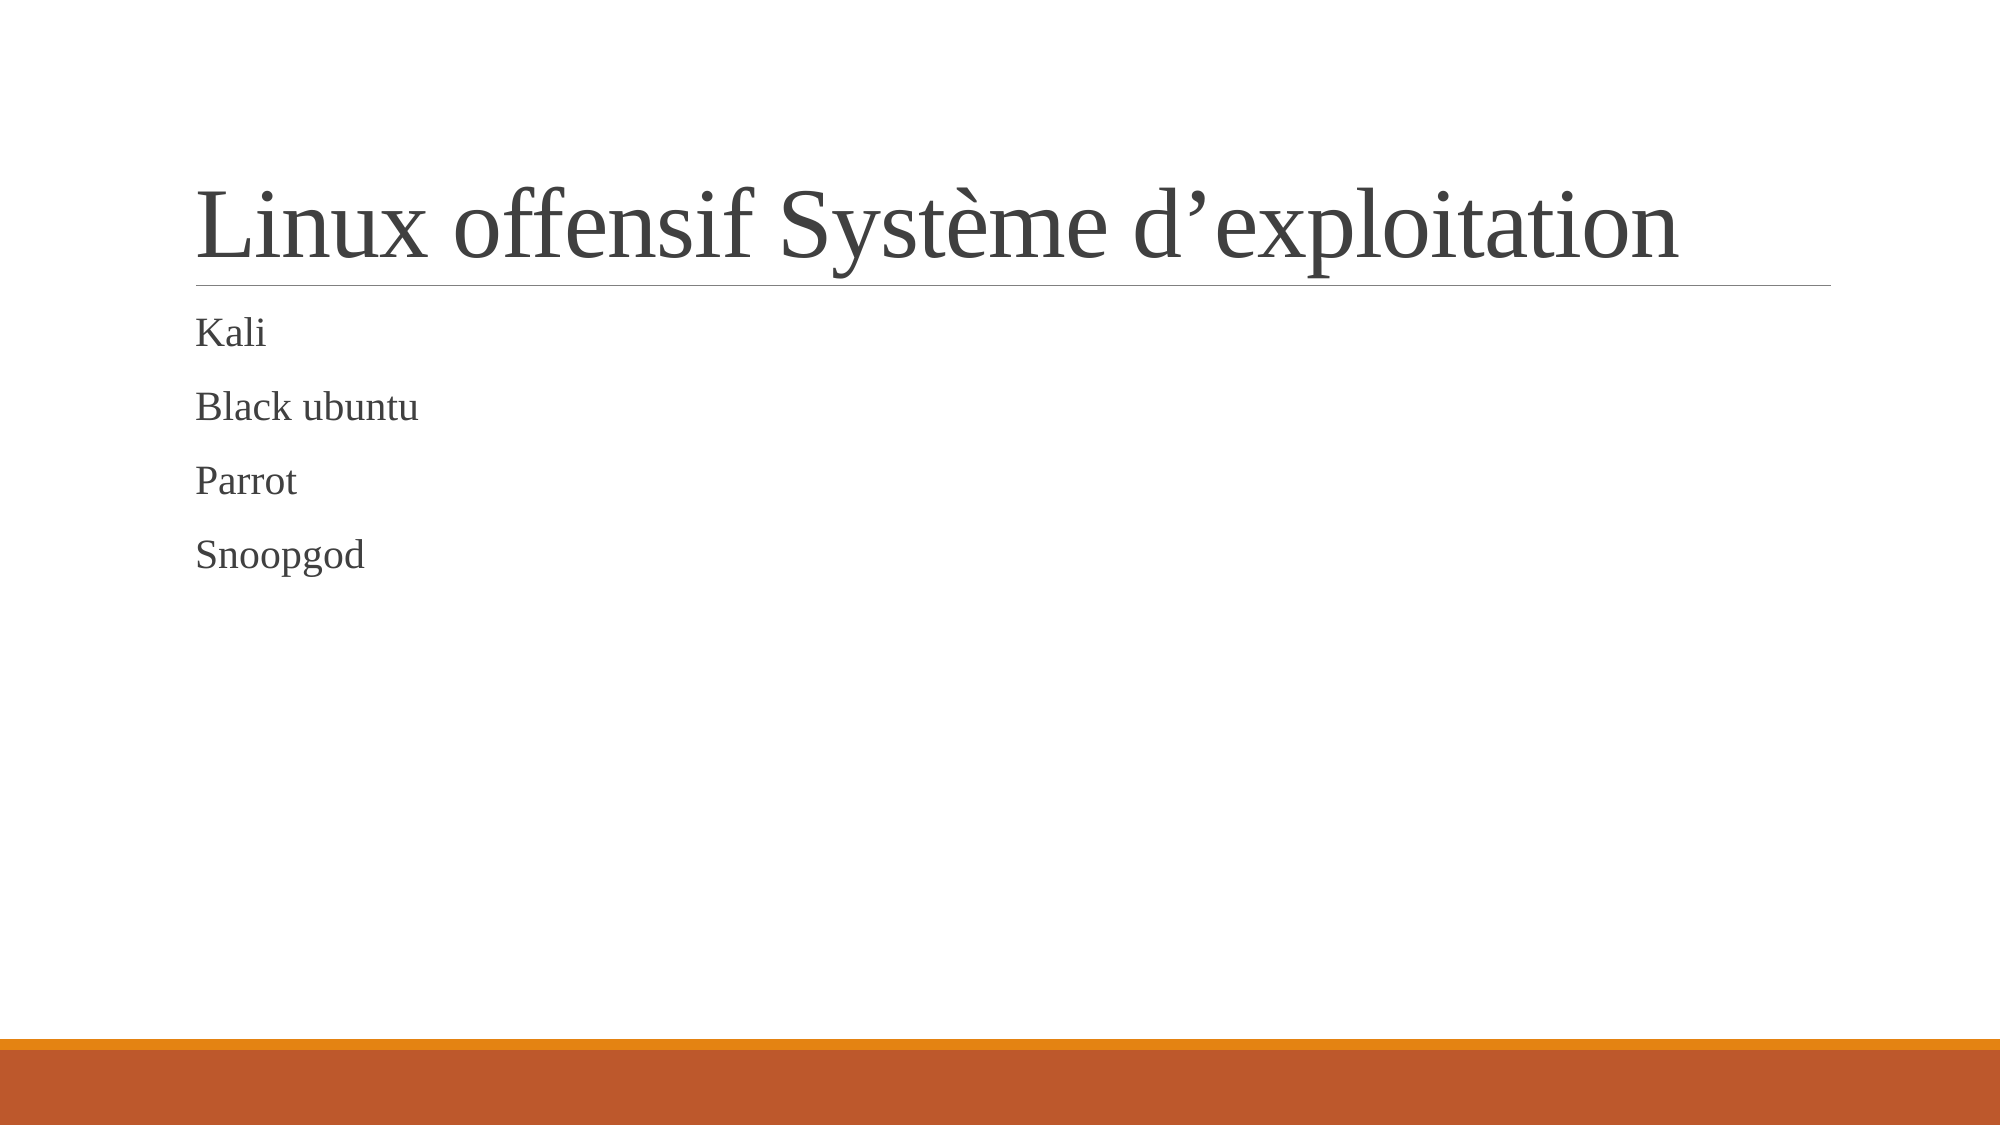

# Linux offensif Système d’exploitation
Kali
Black ubuntu
Parrot
Snoopgod